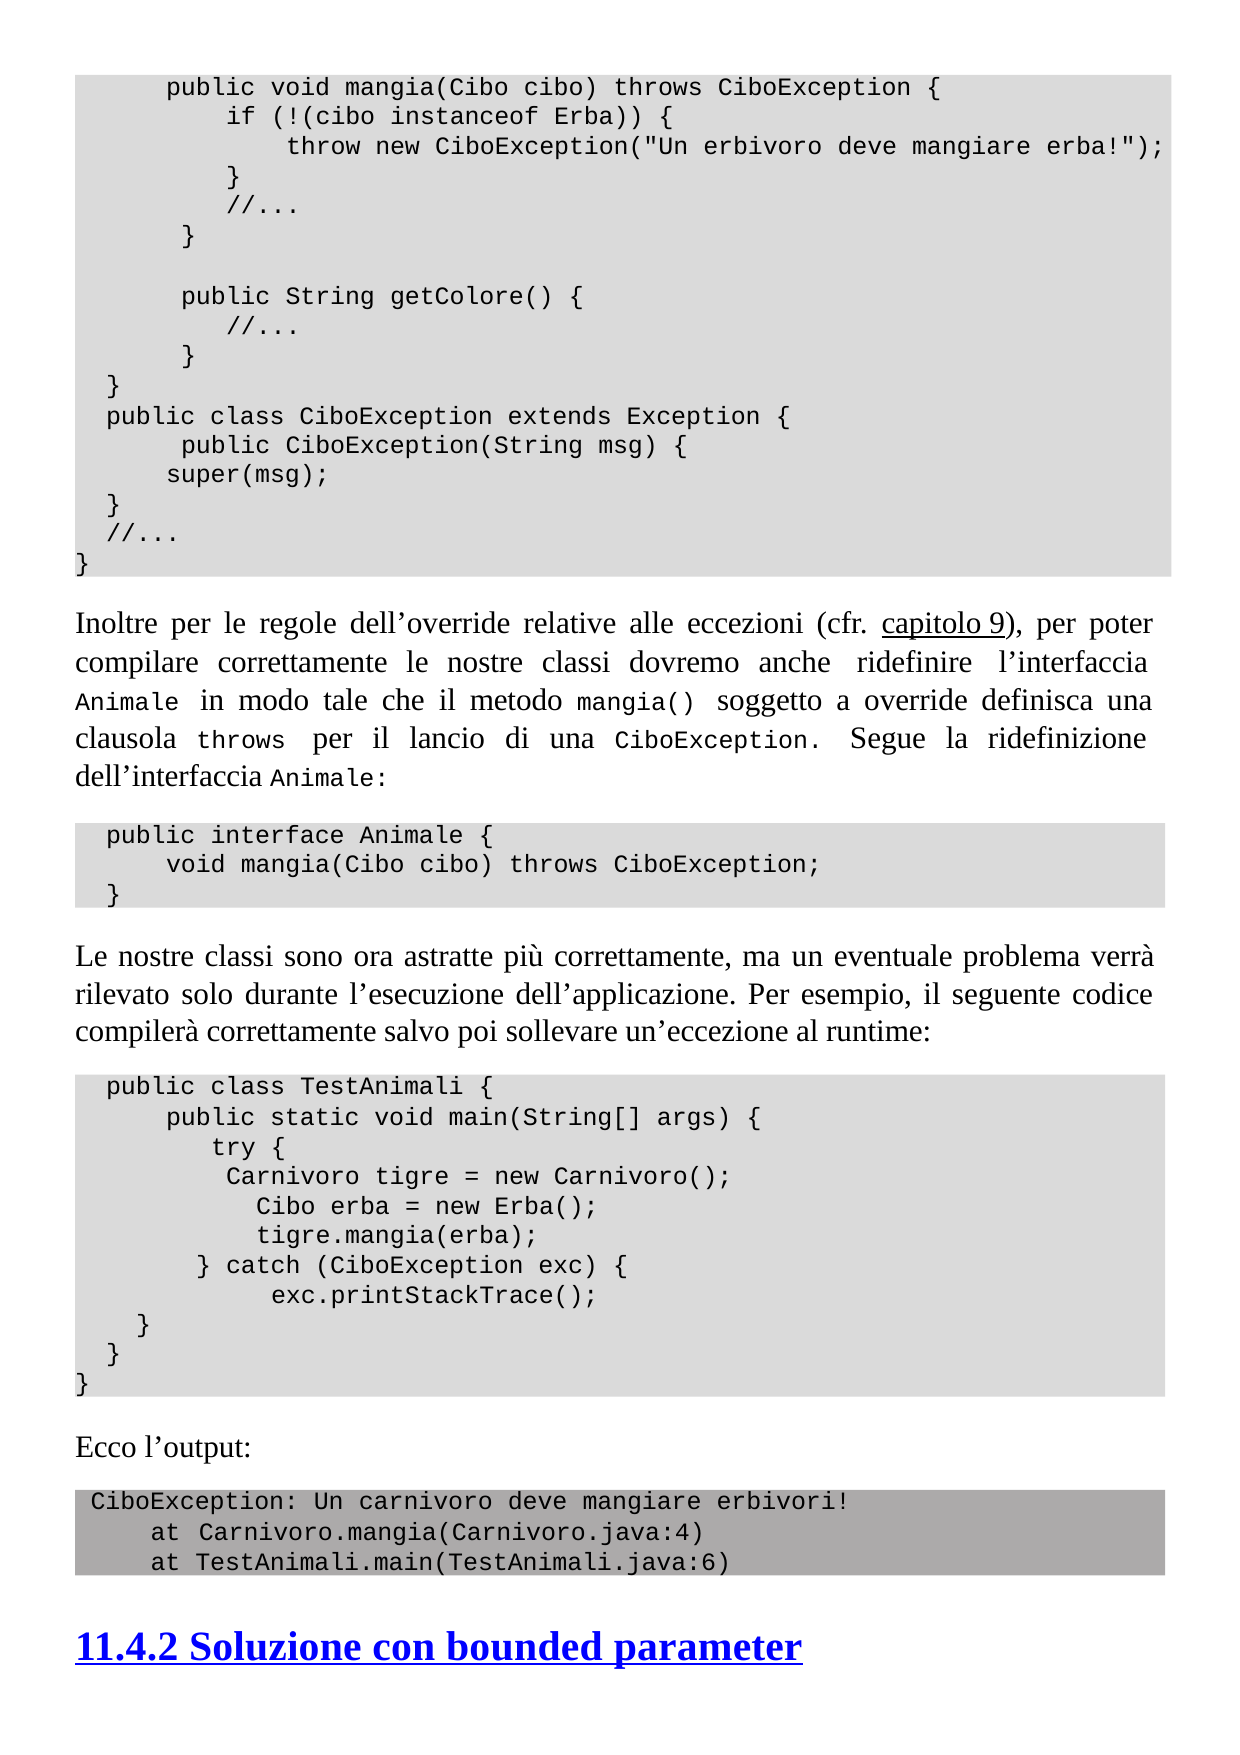

public void mangia(Cibo cibo) throws CiboException {
if (!(cibo instanceof Erba)) {
throw new CiboException("Un erbivoro deve mangiare erba!");
}
//...
}

public String getColore() {
//...
}
}
public class CiboException extends Exception {  public CiboException(String msg) {
super(msg);
}
//...
}
Inoltre per le regole dell’override relative alle eccezioni (cfr. capitolo 9), per poter  compilare correttamente le nostre classi dovremo anche ridefinire l’interfaccia  Animale in modo tale che il metodo mangia() soggetto a override definisca una  clausola throws per il lancio di una CiboException. Segue la ridefinizione  dell’interfaccia Animale:
public interface Animale {
void mangia(Cibo cibo) throws CiboException;
}
Le nostre classi sono ora astratte più correttamente, ma un eventuale problema verrà  rilevato solo durante l’esecuzione dell’applicazione. Per esempio, il seguente codice  compilerà correttamente salvo poi sollevare un’eccezione al runtime:
public class TestAnimali {
public static void main(String[] args) {  try {
Carnivoro tigre = new Carnivoro();  Cibo erba = new Erba();  tigre.mangia(erba);
} catch (CiboException exc) {  exc.printStackTrace();
}
}
}
Ecco l’output:
CiboException: Un carnivoro deve mangiare erbivori!
at Carnivoro.mangia(Carnivoro.java:4)  at TestAnimali.main(TestAnimali.java:6)
11.4.2 Soluzione con bounded parameter